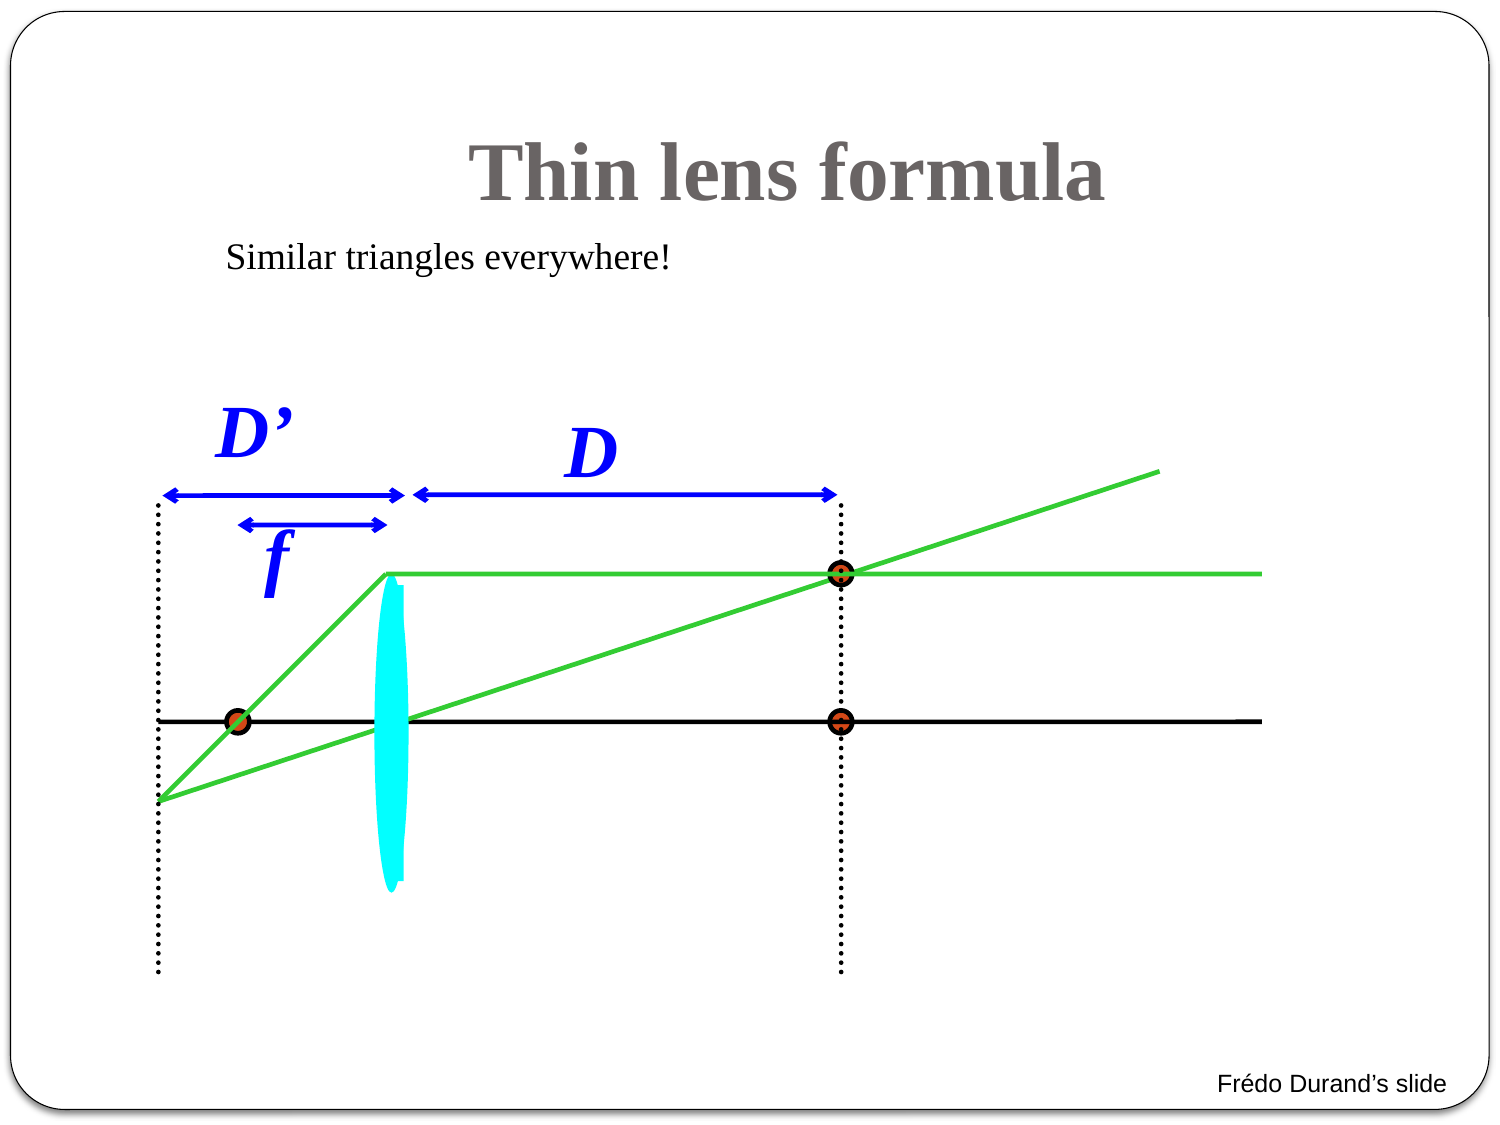

Thin lens formula
Similar triangles everywhere!
D’
D

f

Frédo Durand’s slide